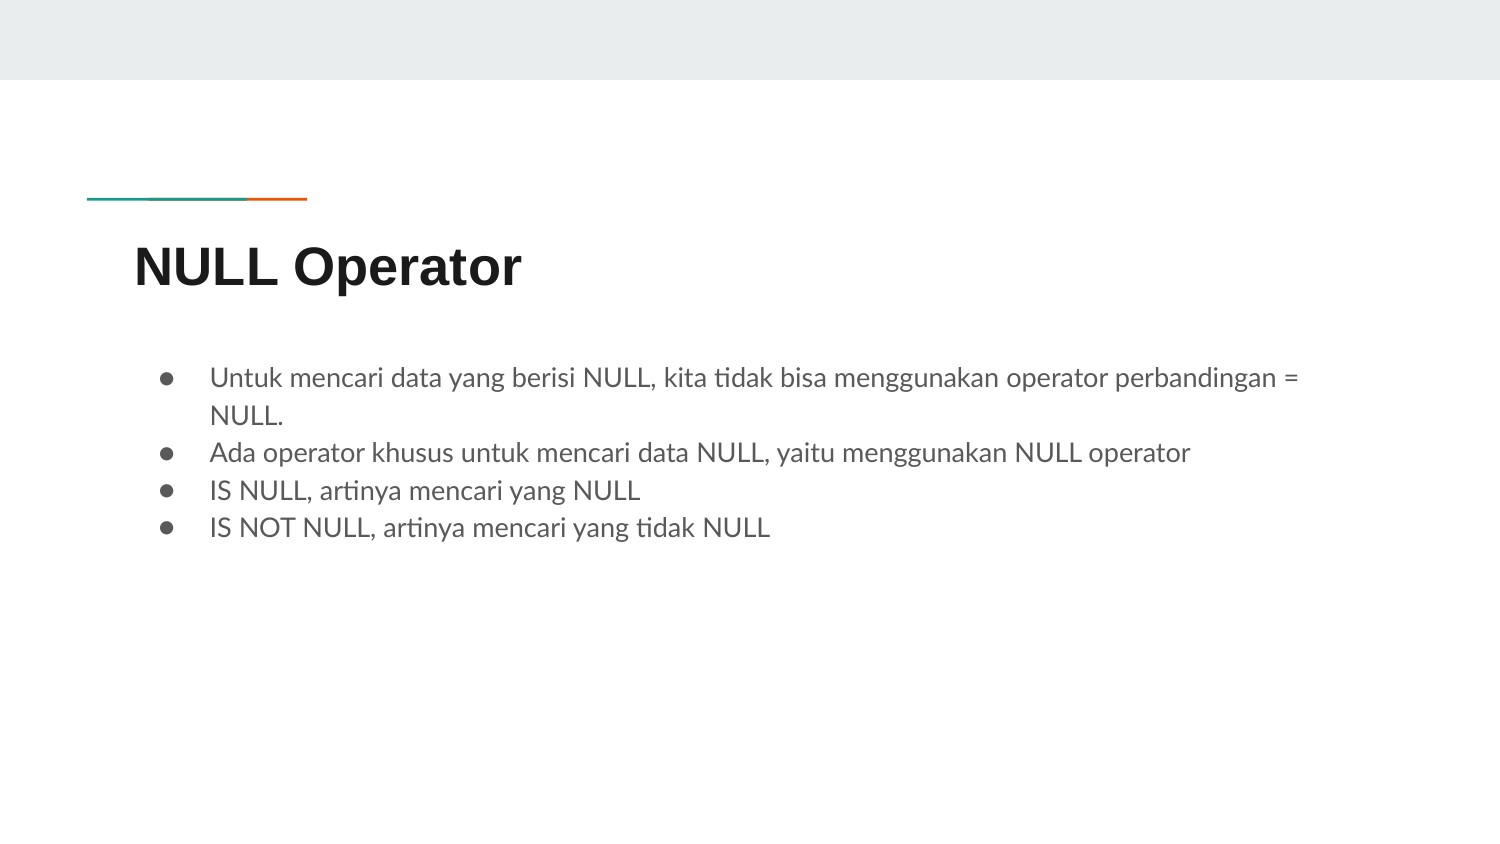

# NULL Operator
Untuk mencari data yang berisi NULL, kita tidak bisa menggunakan operator perbandingan = NULL.
Ada operator khusus untuk mencari data NULL, yaitu menggunakan NULL operator
IS NULL, artinya mencari yang NULL
IS NOT NULL, artinya mencari yang tidak NULL